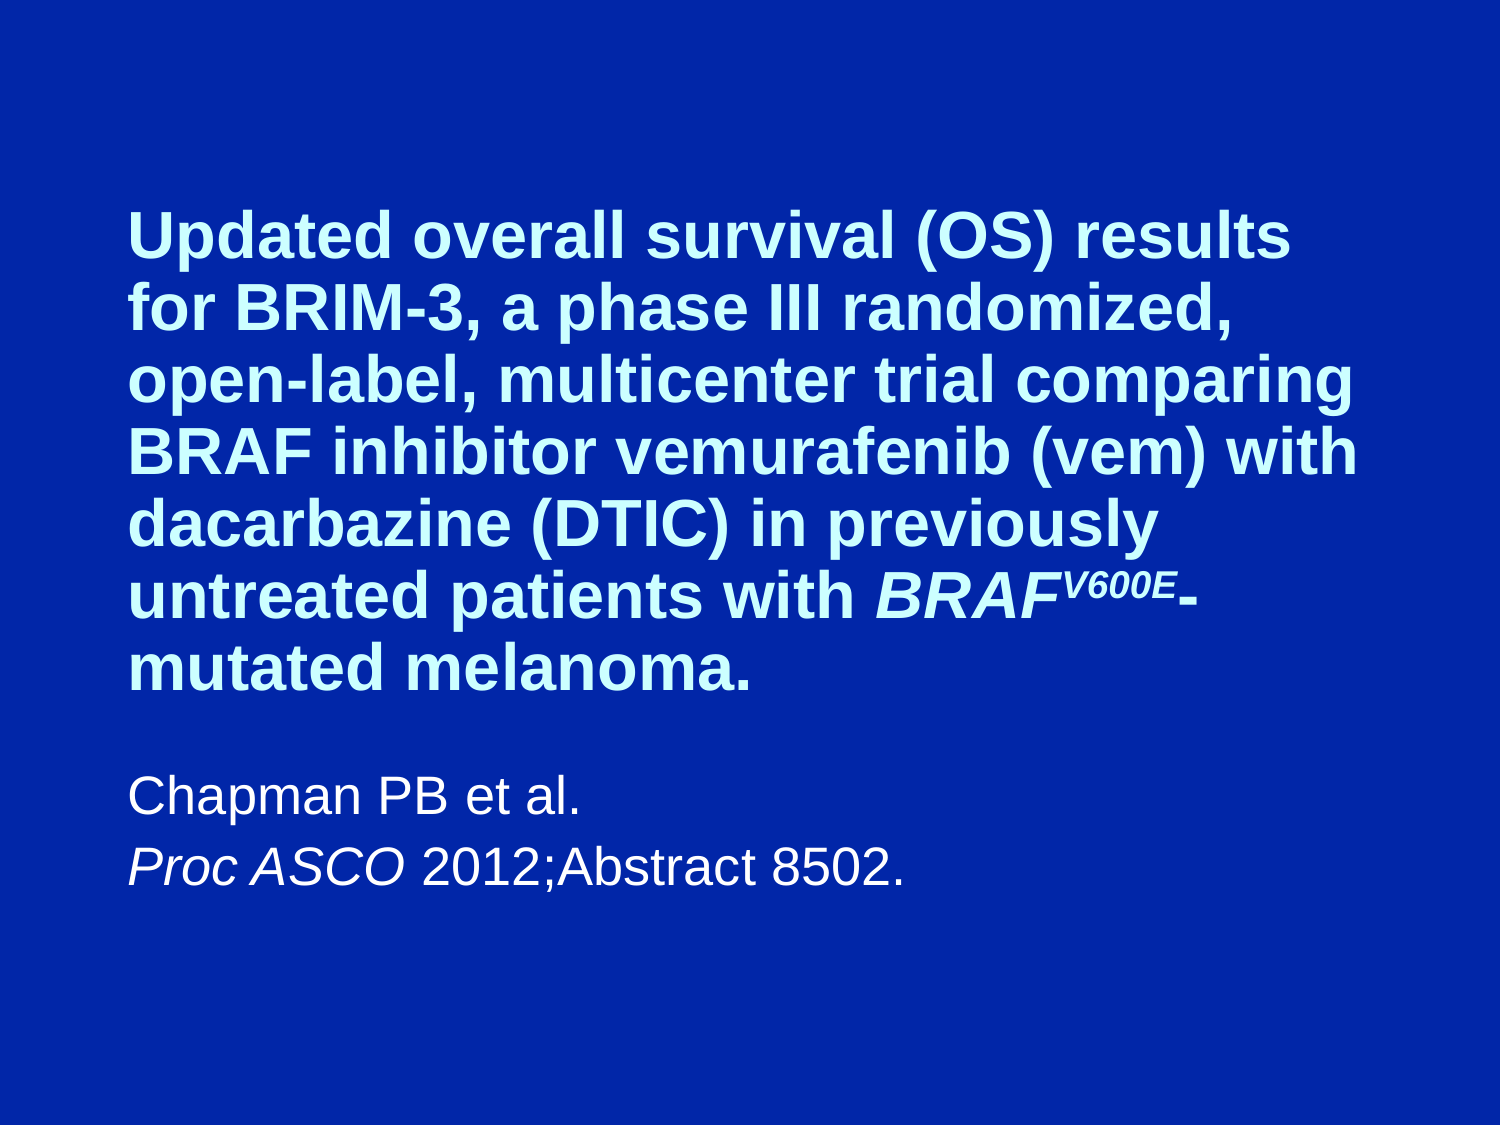

# Updated overall survival (OS) results for BRIM-3, a phase III randomized, open-label, multicenter trial comparing BRAF inhibitor vemurafenib (vem) with dacarbazine (DTIC) in previously untreated patients with BRAFV600E-mutated melanoma.
Chapman PB et al.
Proc ASCO 2012;Abstract 8502.